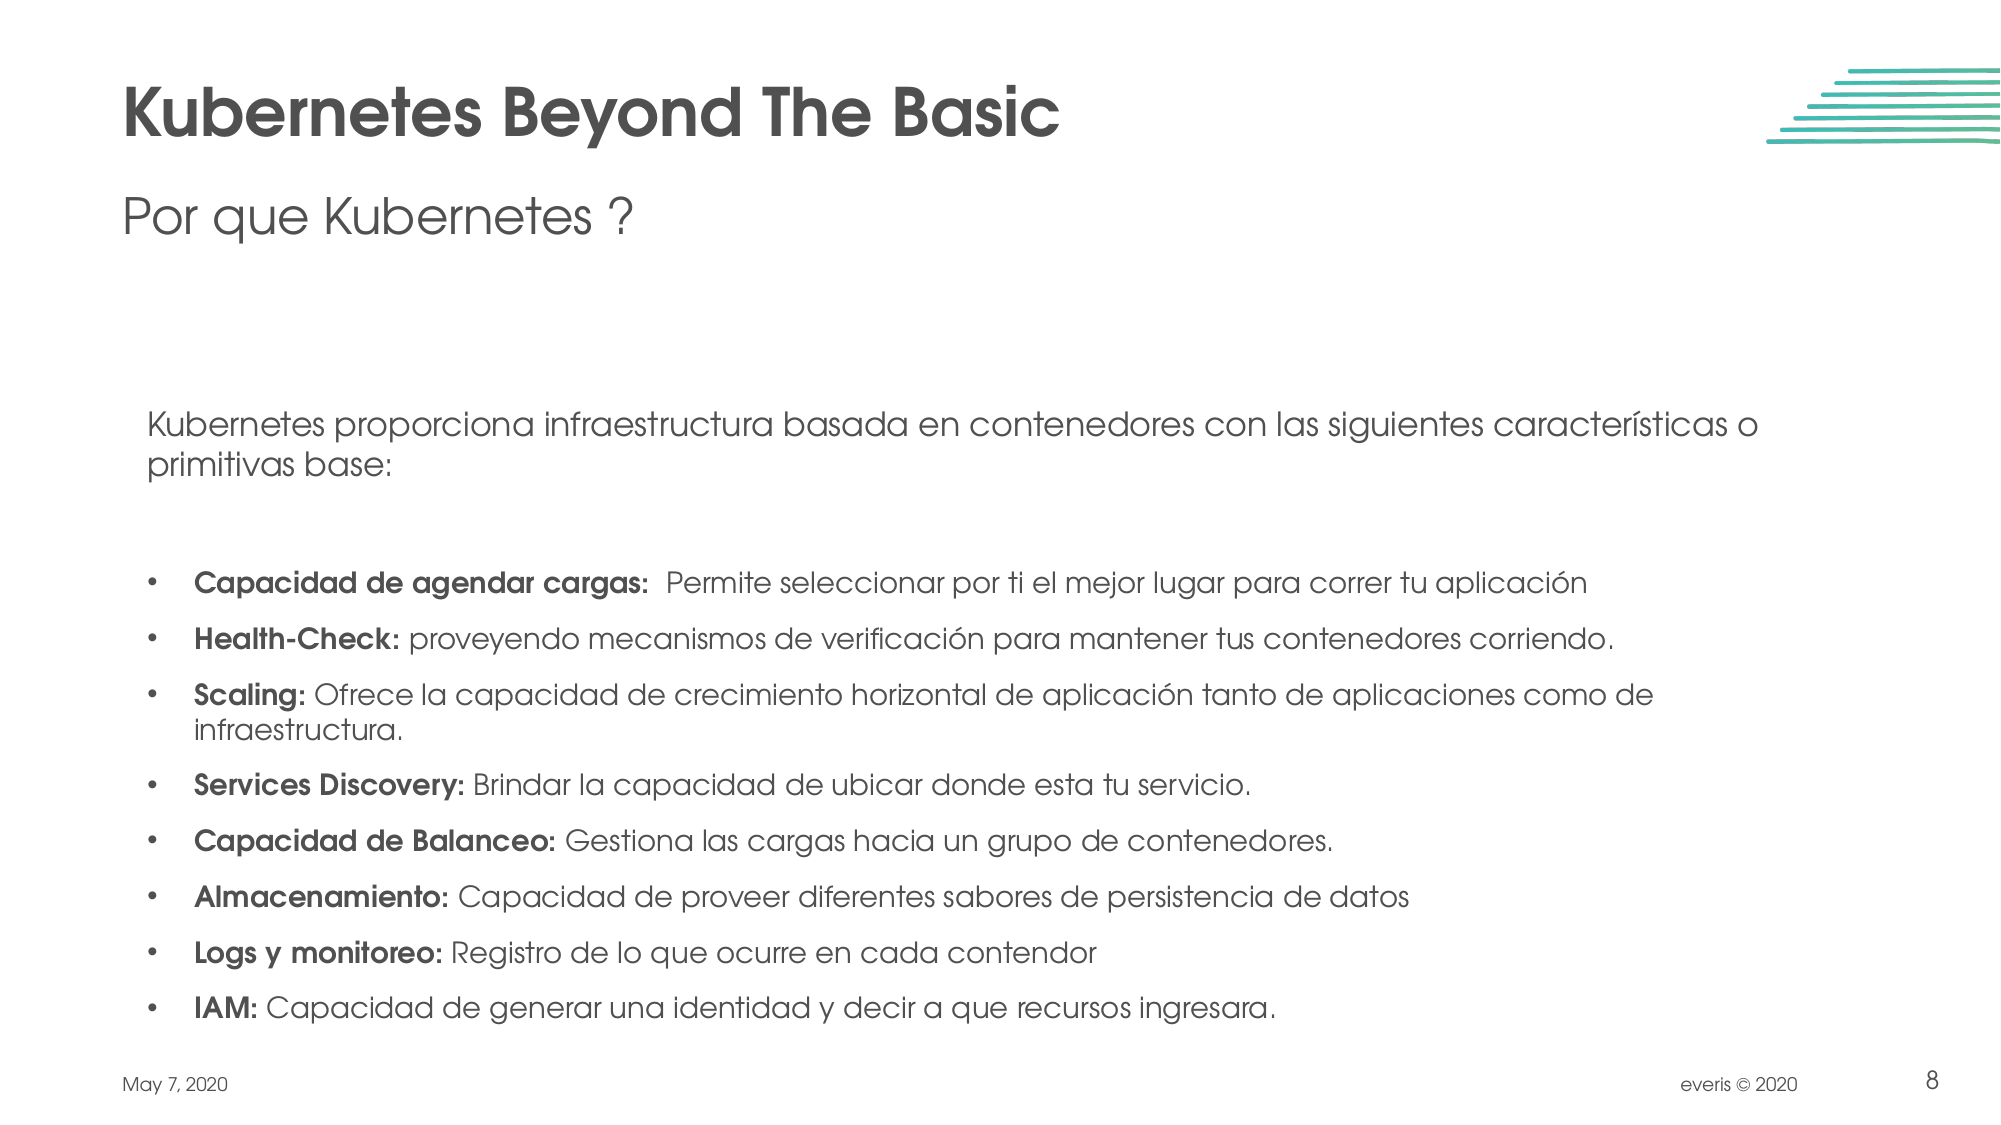

Kubernetes Beyond The Basic

Por que Kubernetes ?

Kubernetes proporciona infraestructura basada en contenedores con las siguientes características o primitivas base:

Capacidad de agendar cargas:  Permite seleccionar por ti el mejor lugar para correr tu aplicación
Health-Check: proveyendo mecanismos de verificación para mantener tus contenedores corriendo.
Scaling: Ofrece la capacidad de crecimiento horizontal de aplicación tanto de aplicaciones como de infraestructura.
Services Discovery: Brindar la capacidad de ubicar donde esta tu servicio.
Capacidad de Balanceo: Gestiona las cargas hacia un grupo de contenedores.
Almacenamiento: Capacidad de proveer diferentes sabores de persistencia de datos
Logs y monitoreo: Registro de lo que ocurre en cada contendor
IAM: Capacidad de generar una identidad y decir a que recursos ingresara.
May 7, 2020
everis © 2020
8